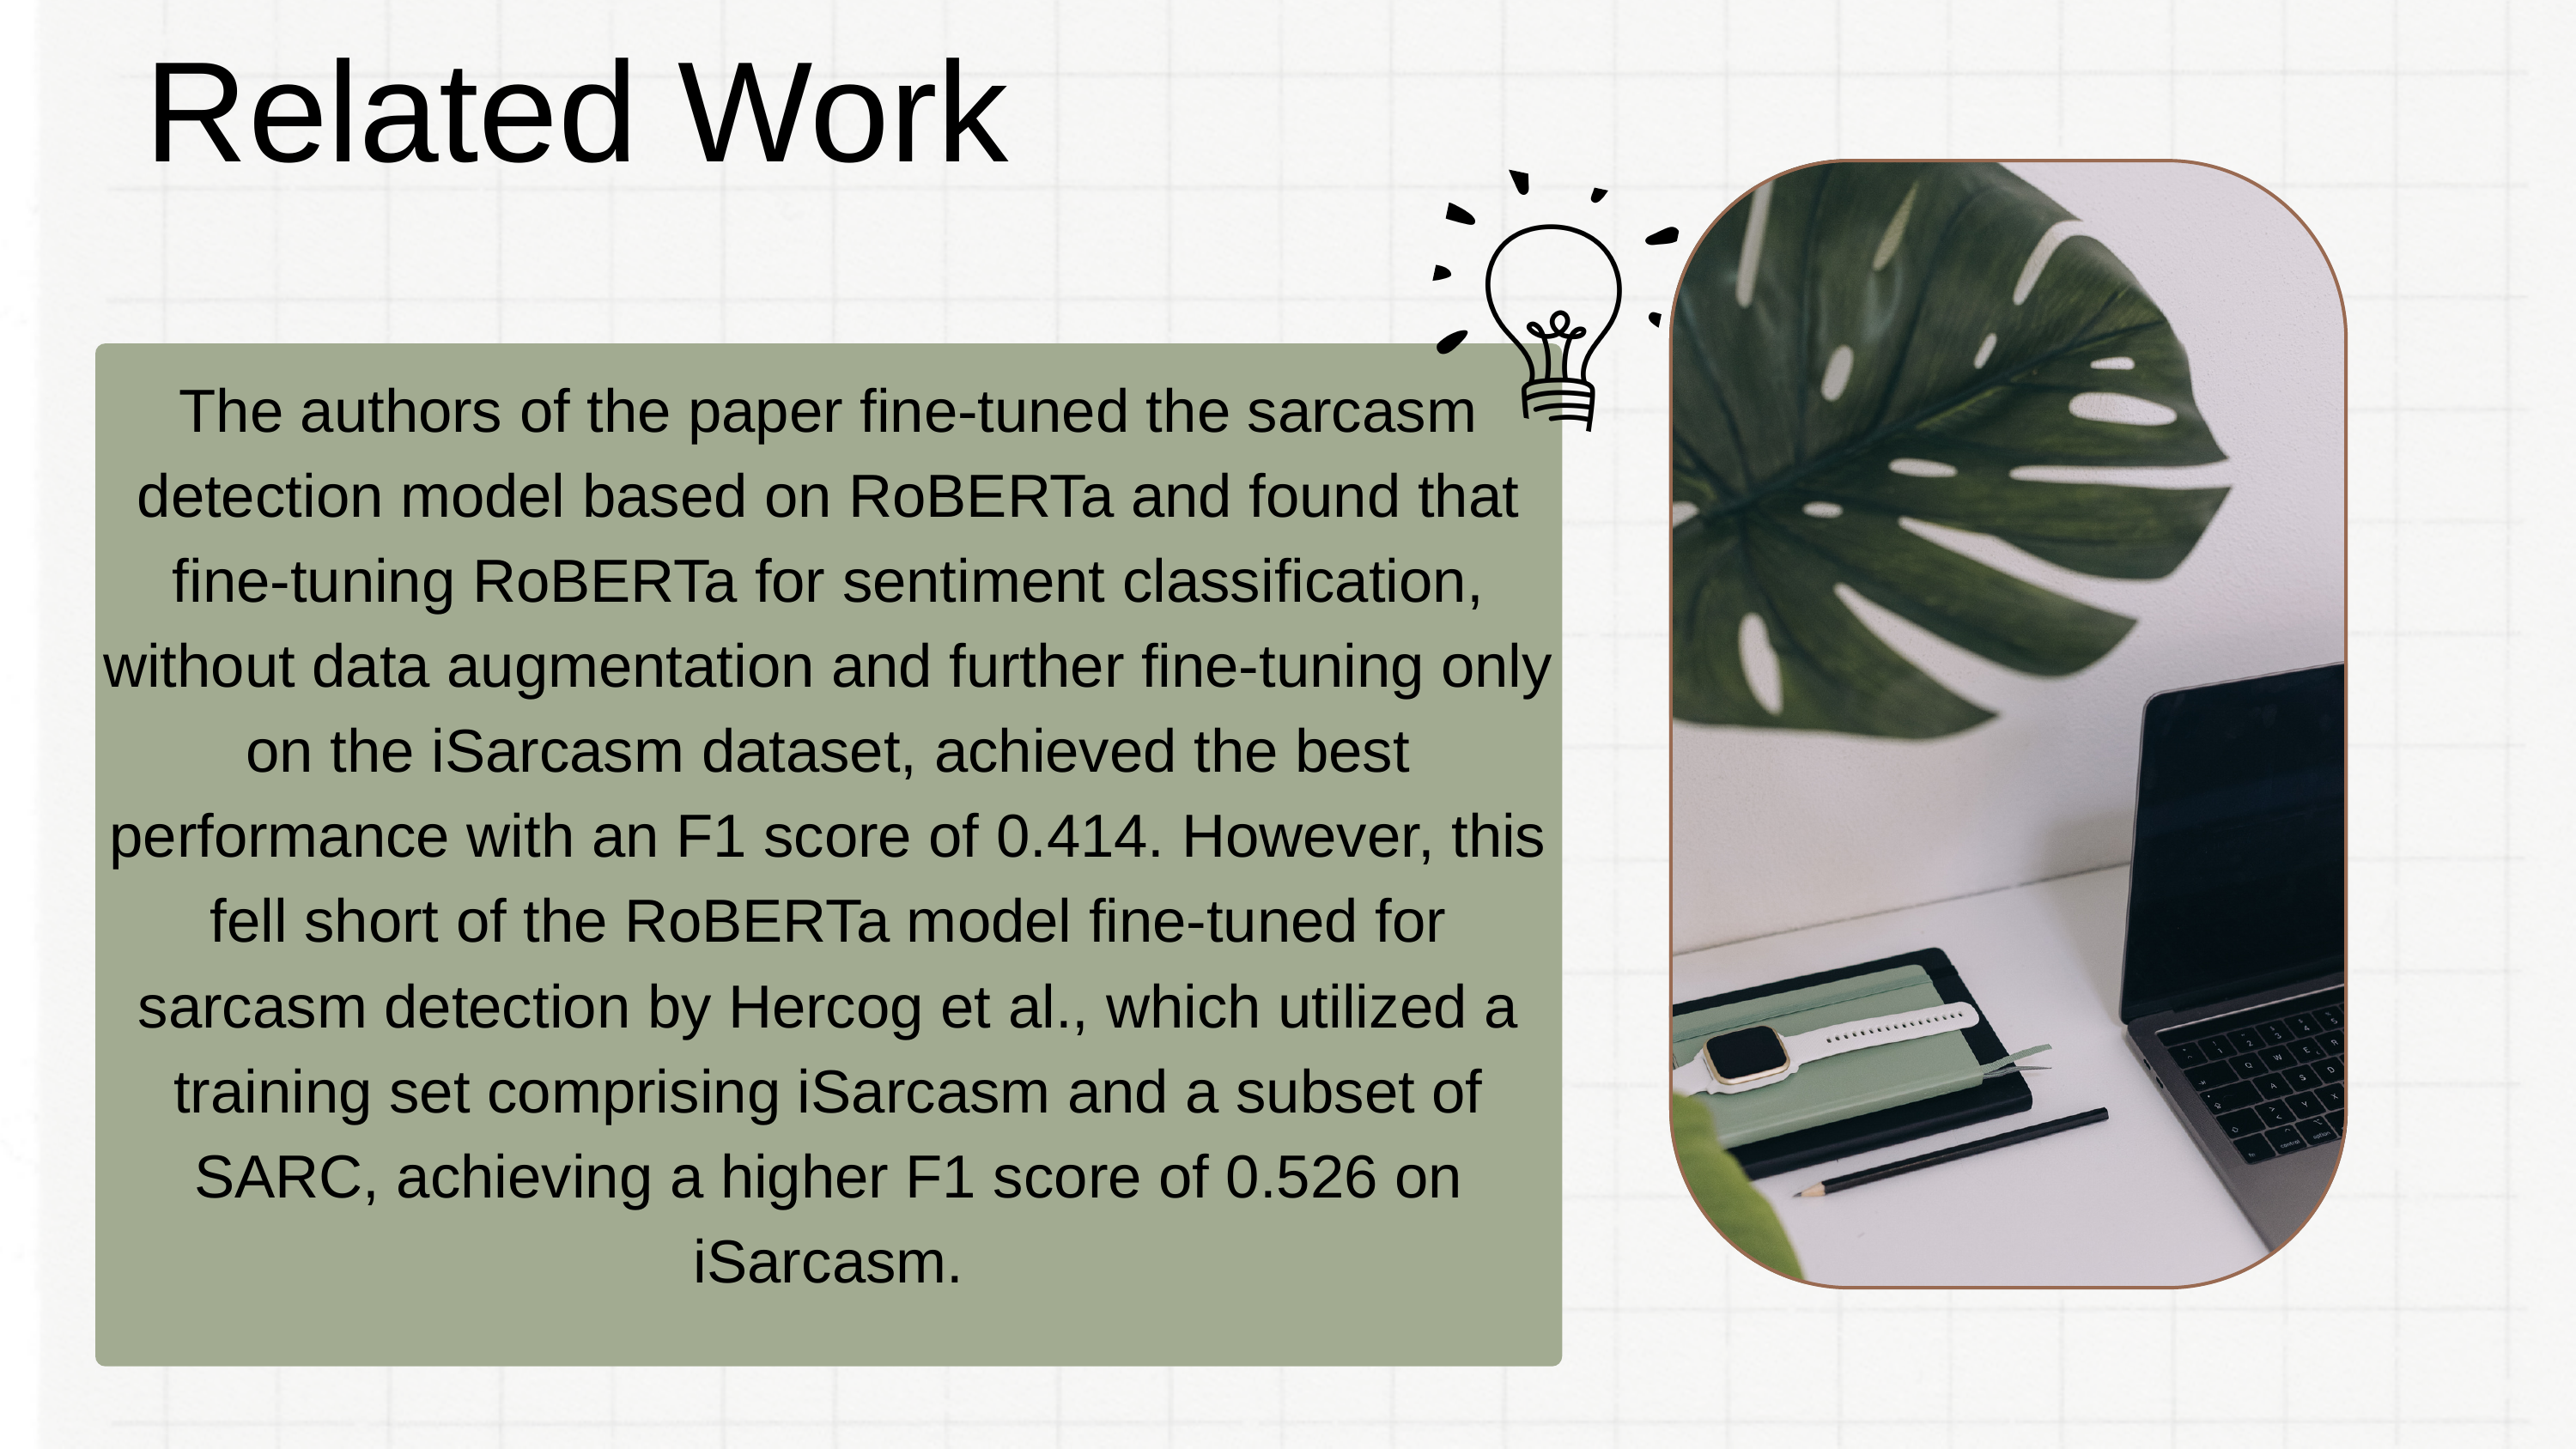

Related Work

The authors of the paper fine-tuned the sarcasm detection model based on RoBERTa and found that fine-tuning RoBERTa for sentiment classification, without data augmentation and further fine-tuning only on the iSarcasm dataset, achieved the best performance with an F1 score of 0.414. However, this fell short of the RoBERTa model fine-tuned for sarcasm detection by Hercog et al., which utilized a training set comprising iSarcasm and a subset of SARC, achieving a higher F1 score of 0.526 on iSarcasm.